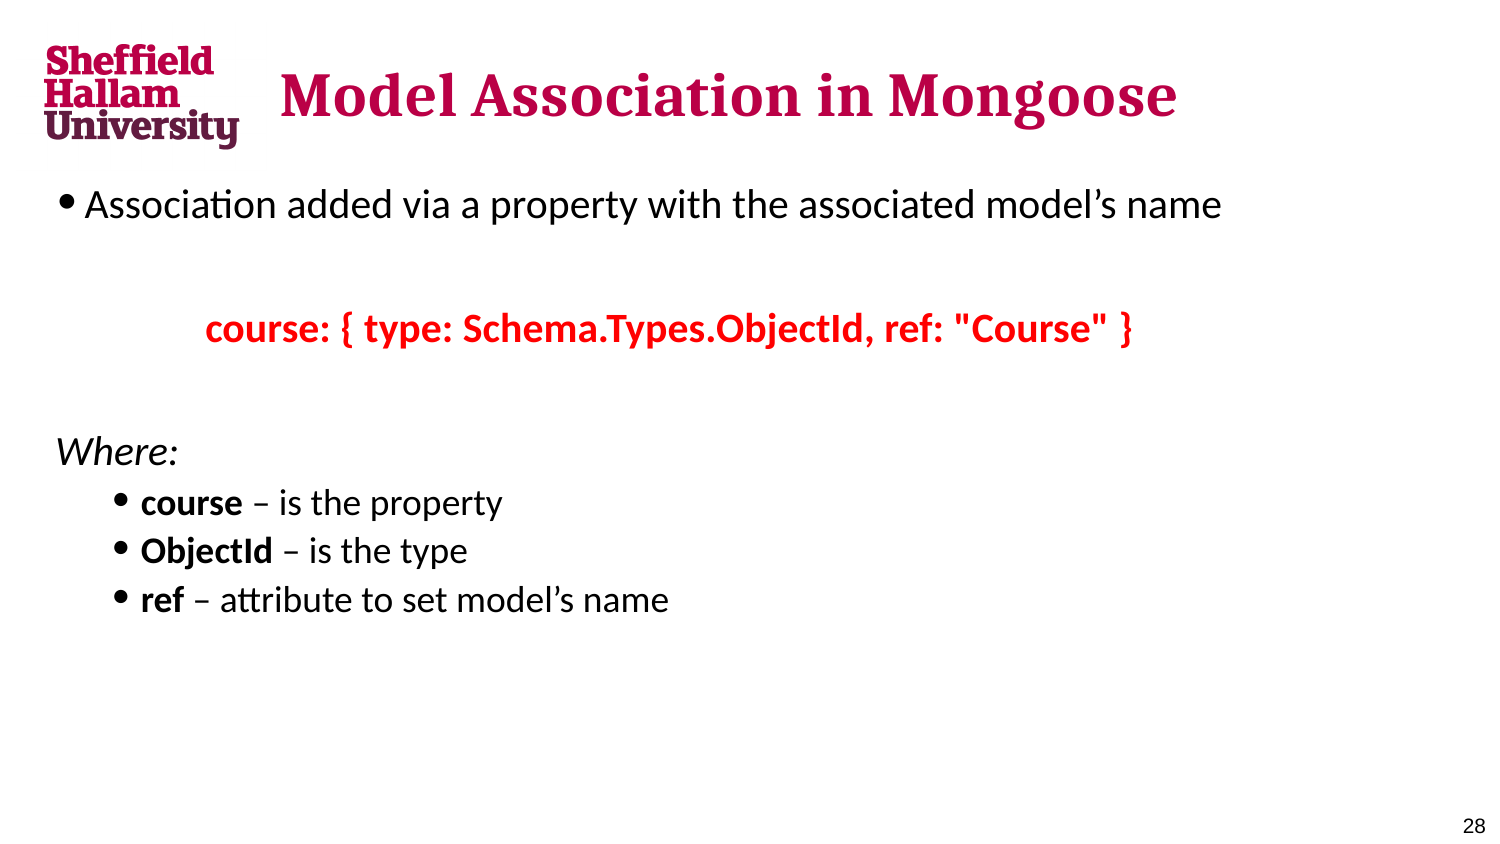

# Model Association in Mongoose
Association added via a property with the associated model’s name

	course: { type: Schema.Types.ObjectId, ref: "Course" }

Where:
course – is the property
ObjectId – is the type
ref – attribute to set model’s name
28